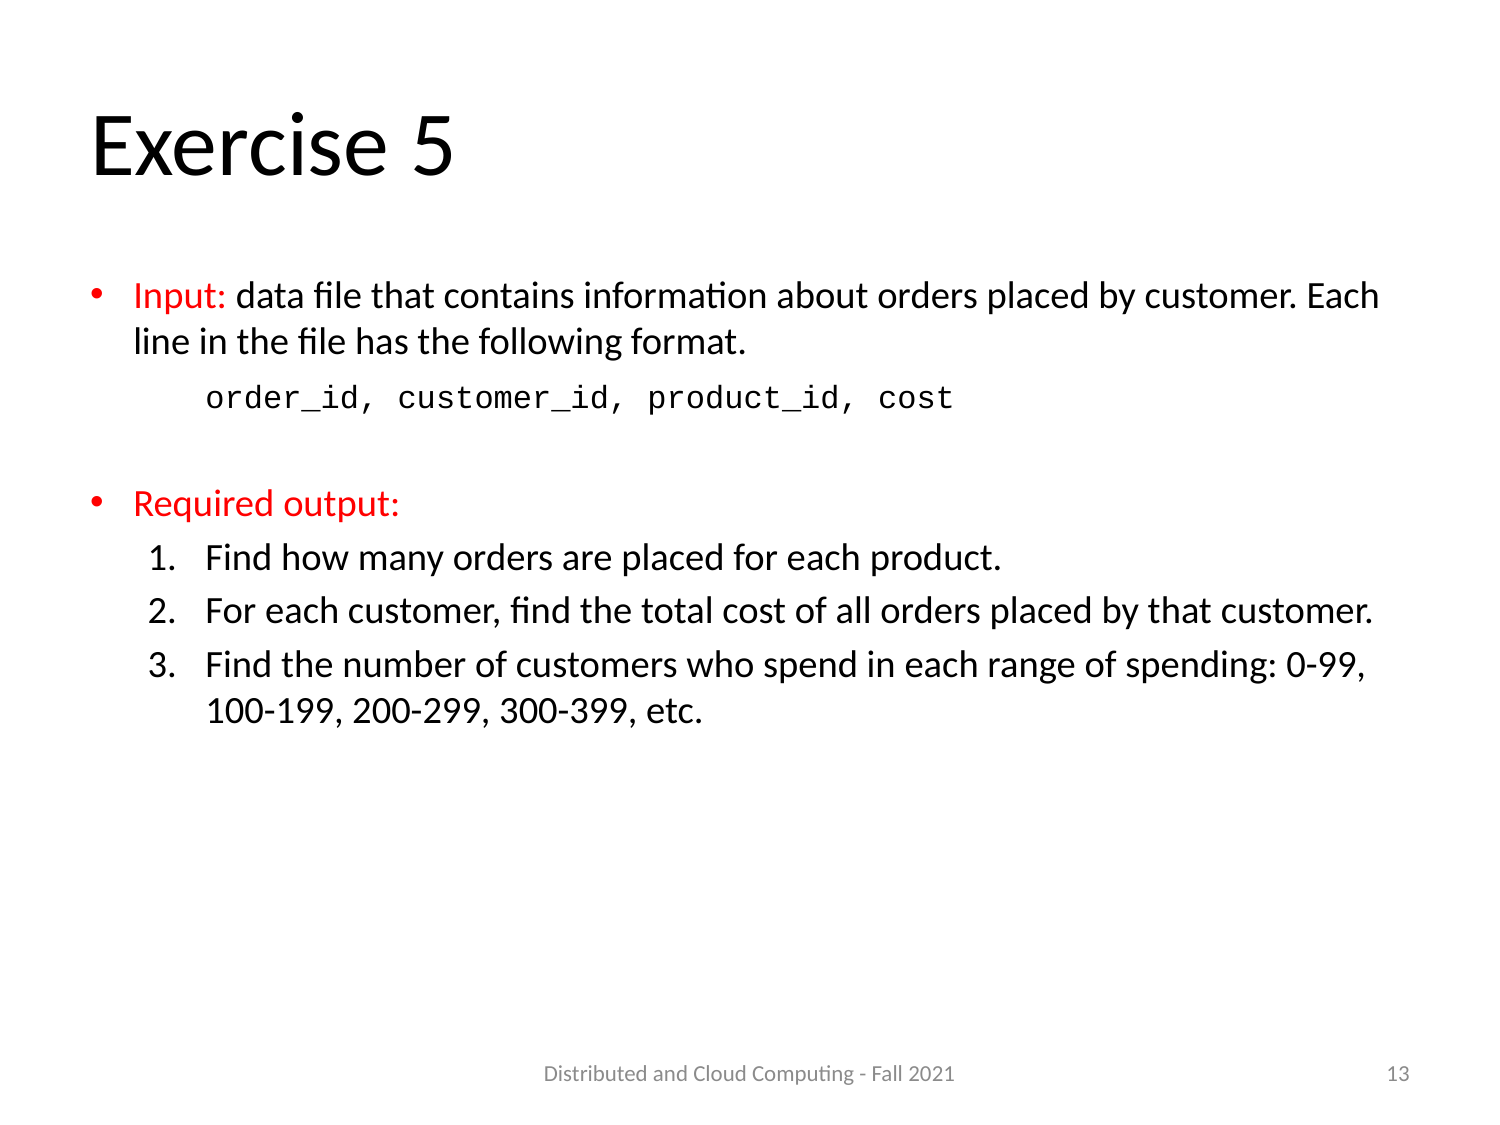

# Exercise 5
Input: data file that contains information about orders placed by customer. Each line in the file has the following format.
	order_id, customer_id, product_id, cost

Required output:
Find how many orders are placed for each product.
For each customer, find the total cost of all orders placed by that customer.
Find the number of customers who spend in each range of spending: 0-99, 100-199, 200-299, 300-399, etc.

Distributed and Cloud Computing - Fall 2021
13